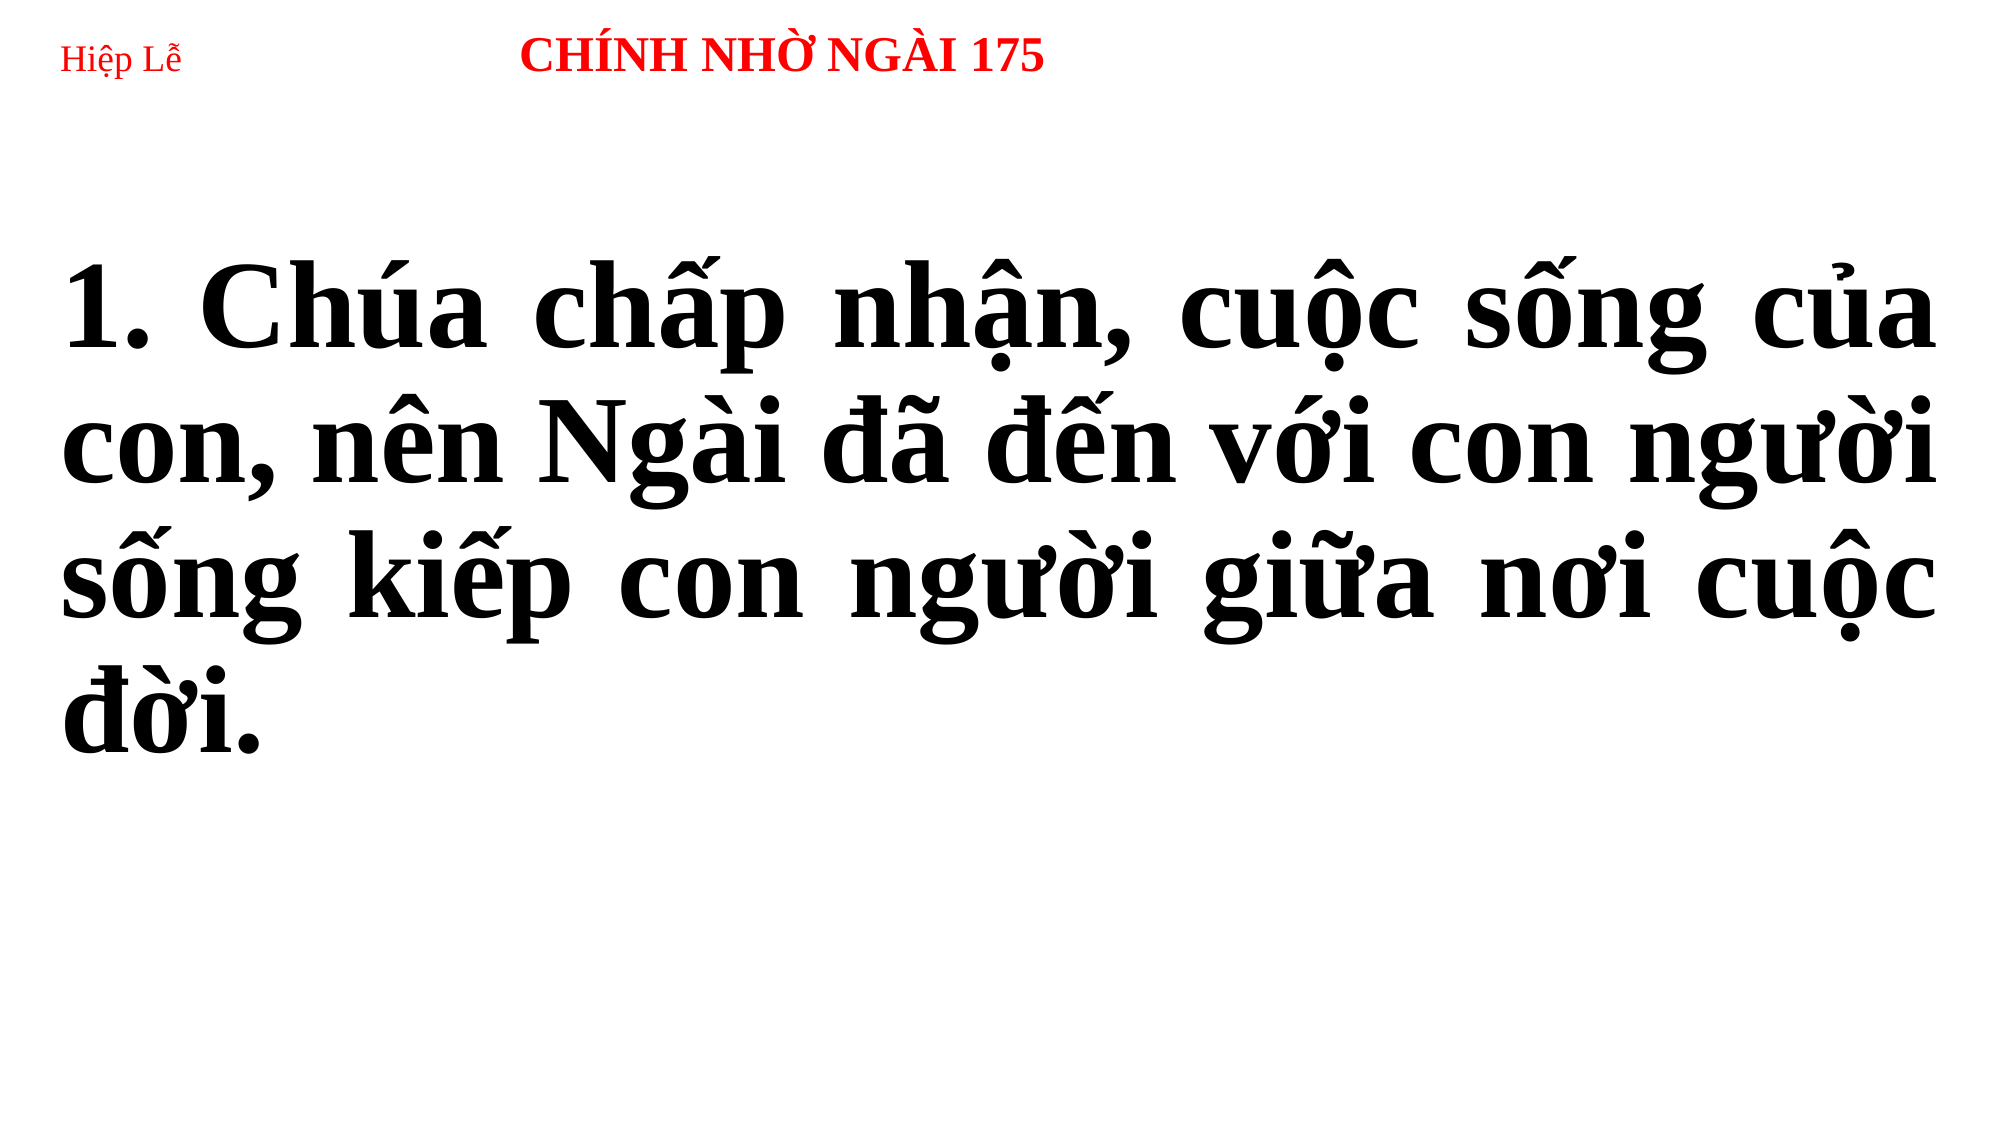

# Hiệp Lễ                    	 CHÍNH NHỜ NGÀI 175
1. Chúa chấp nhận, cuộc sống của con, nên Ngài đã đến với con người sống kiếp con người giữa nơi cuộc đời.